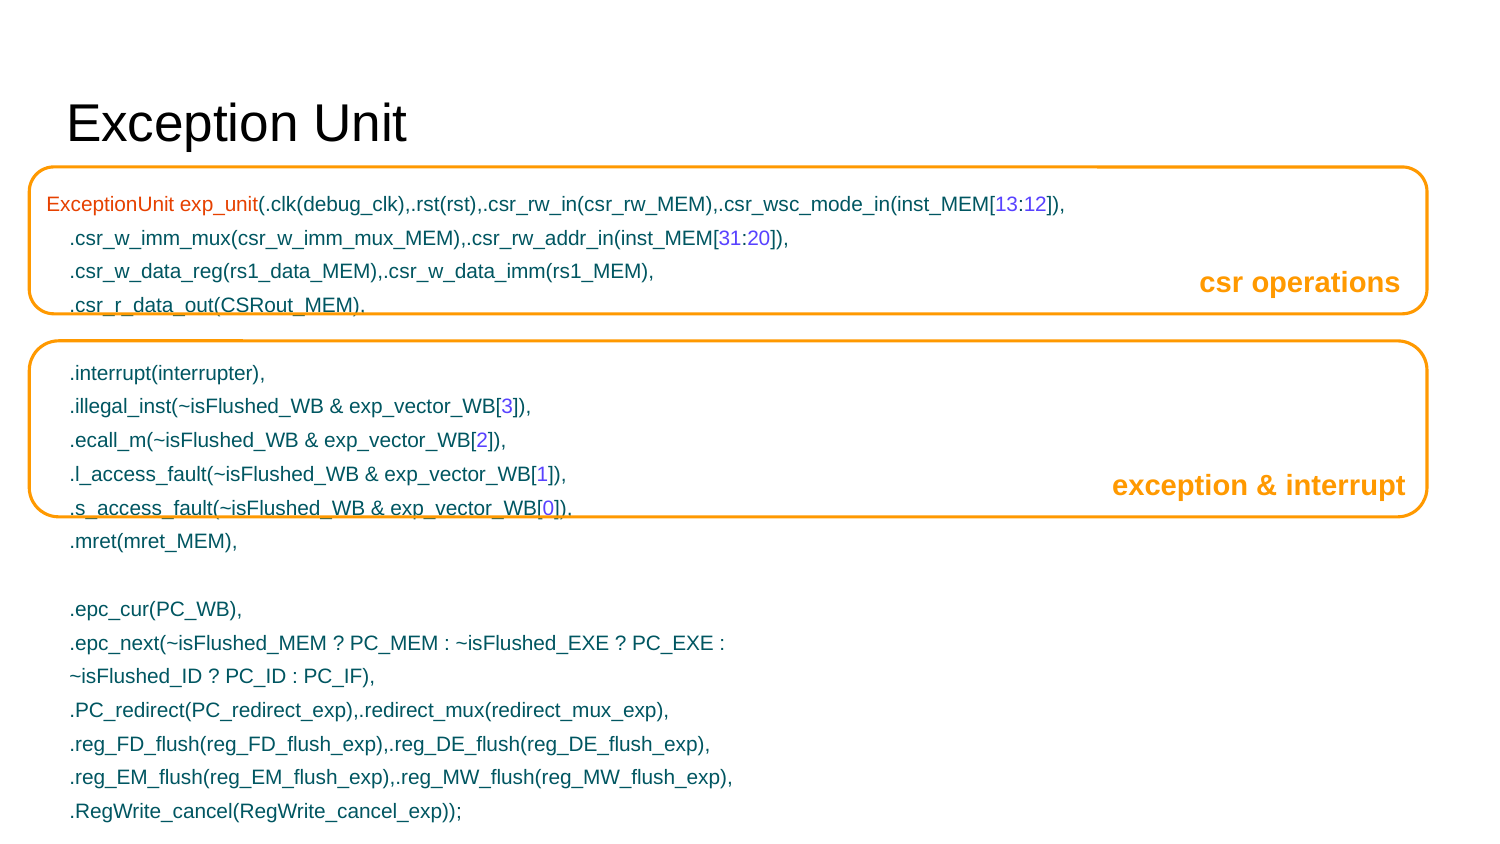

Exception Unit
    ExceptionUnit exp_unit(.clk(debug_clk),.rst(rst),.csr_rw_in(csr_rw_MEM),.csr_wsc_mode_in(inst_MEM[13:12]),
        .csr_w_imm_mux(csr_w_imm_mux_MEM),.csr_rw_addr_in(inst_MEM[31:20]),
        .csr_w_data_reg(rs1_data_MEM),.csr_w_data_imm(rs1_MEM),
        .csr_r_data_out(CSRout_MEM),

        .interrupt(interrupter),
        .illegal_inst(~isFlushed_WB & exp_vector_WB[3]),
        .ecall_m(~isFlushed_WB & exp_vector_WB[2]),
        .l_access_fault(~isFlushed_WB & exp_vector_WB[1]),
        .s_access_fault(~isFlushed_WB & exp_vector_WB[0]),
        .mret(mret_MEM),

        .epc_cur(PC_WB),
        .epc_next(~isFlushed_MEM ? PC_MEM : ~isFlushed_EXE ? PC_EXE :
        ~isFlushed_ID ? PC_ID : PC_IF),
        .PC_redirect(PC_redirect_exp),.redirect_mux(redirect_mux_exp),
        .reg_FD_flush(reg_FD_flush_exp),.reg_DE_flush(reg_DE_flush_exp),
        .reg_EM_flush(reg_EM_flush_exp),.reg_MW_flush(reg_MW_flush_exp),
        .RegWrite_cancel(RegWrite_cancel_exp));

csr operations

exception & interrupt